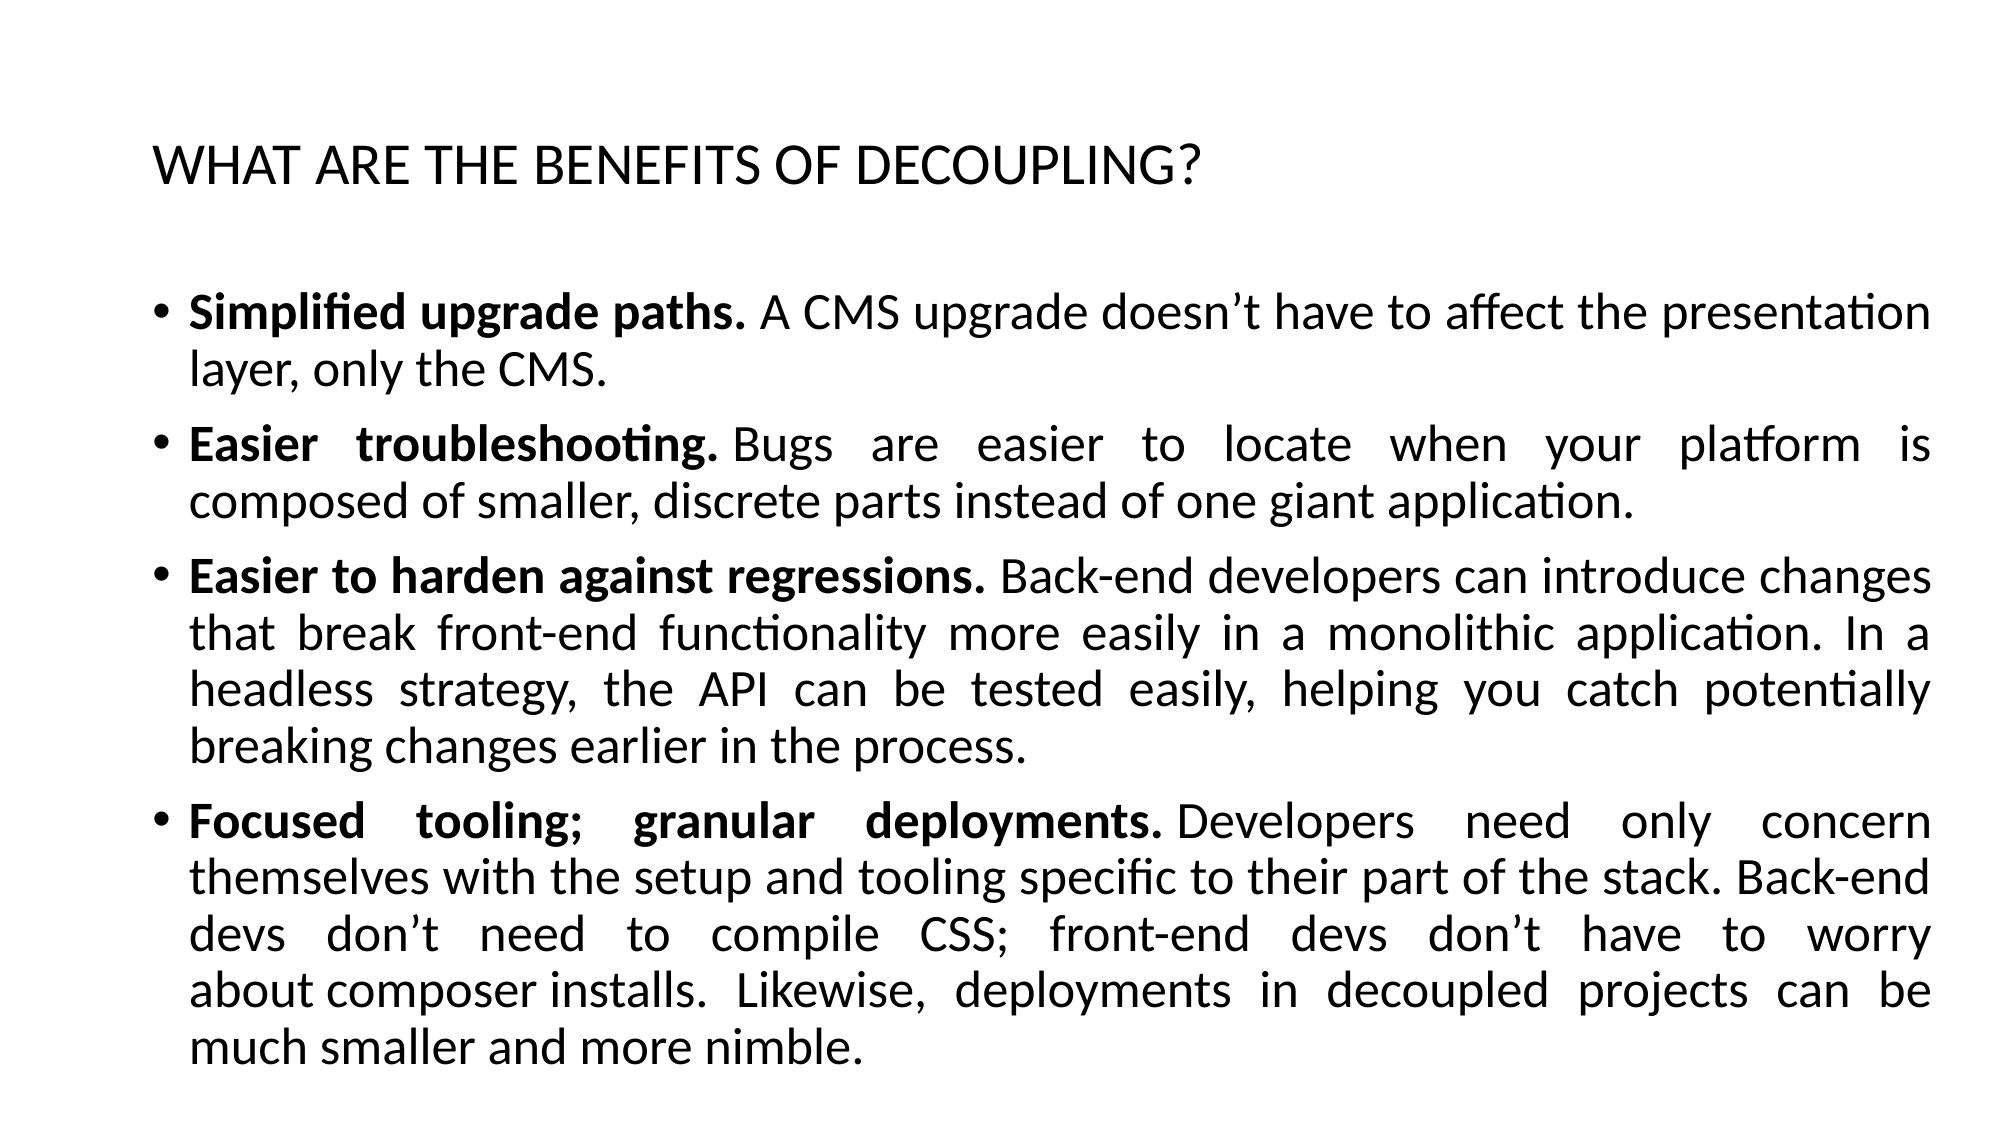

# WHAT ARE THE BENEFITS OF DECOUPLING?
Simplified upgrade paths. A CMS upgrade doesn’t have to affect the presentation layer, only the CMS.
Easier troubleshooting. Bugs are easier to locate when your platform is composed of smaller, discrete parts instead of one giant application.
Easier to harden against regressions. Back-end developers can introduce changes that break front-end functionality more easily in a monolithic application. In a headless strategy, the API can be tested easily, helping you catch potentially breaking changes earlier in the process.
Focused tooling; granular deployments. Developers need only concern themselves with the setup and tooling specific to their part of the stack. Back-end devs don’t need to compile CSS; front-end devs don’t have to worry about composer installs. Likewise, deployments in decoupled projects can be much smaller and more nimble.